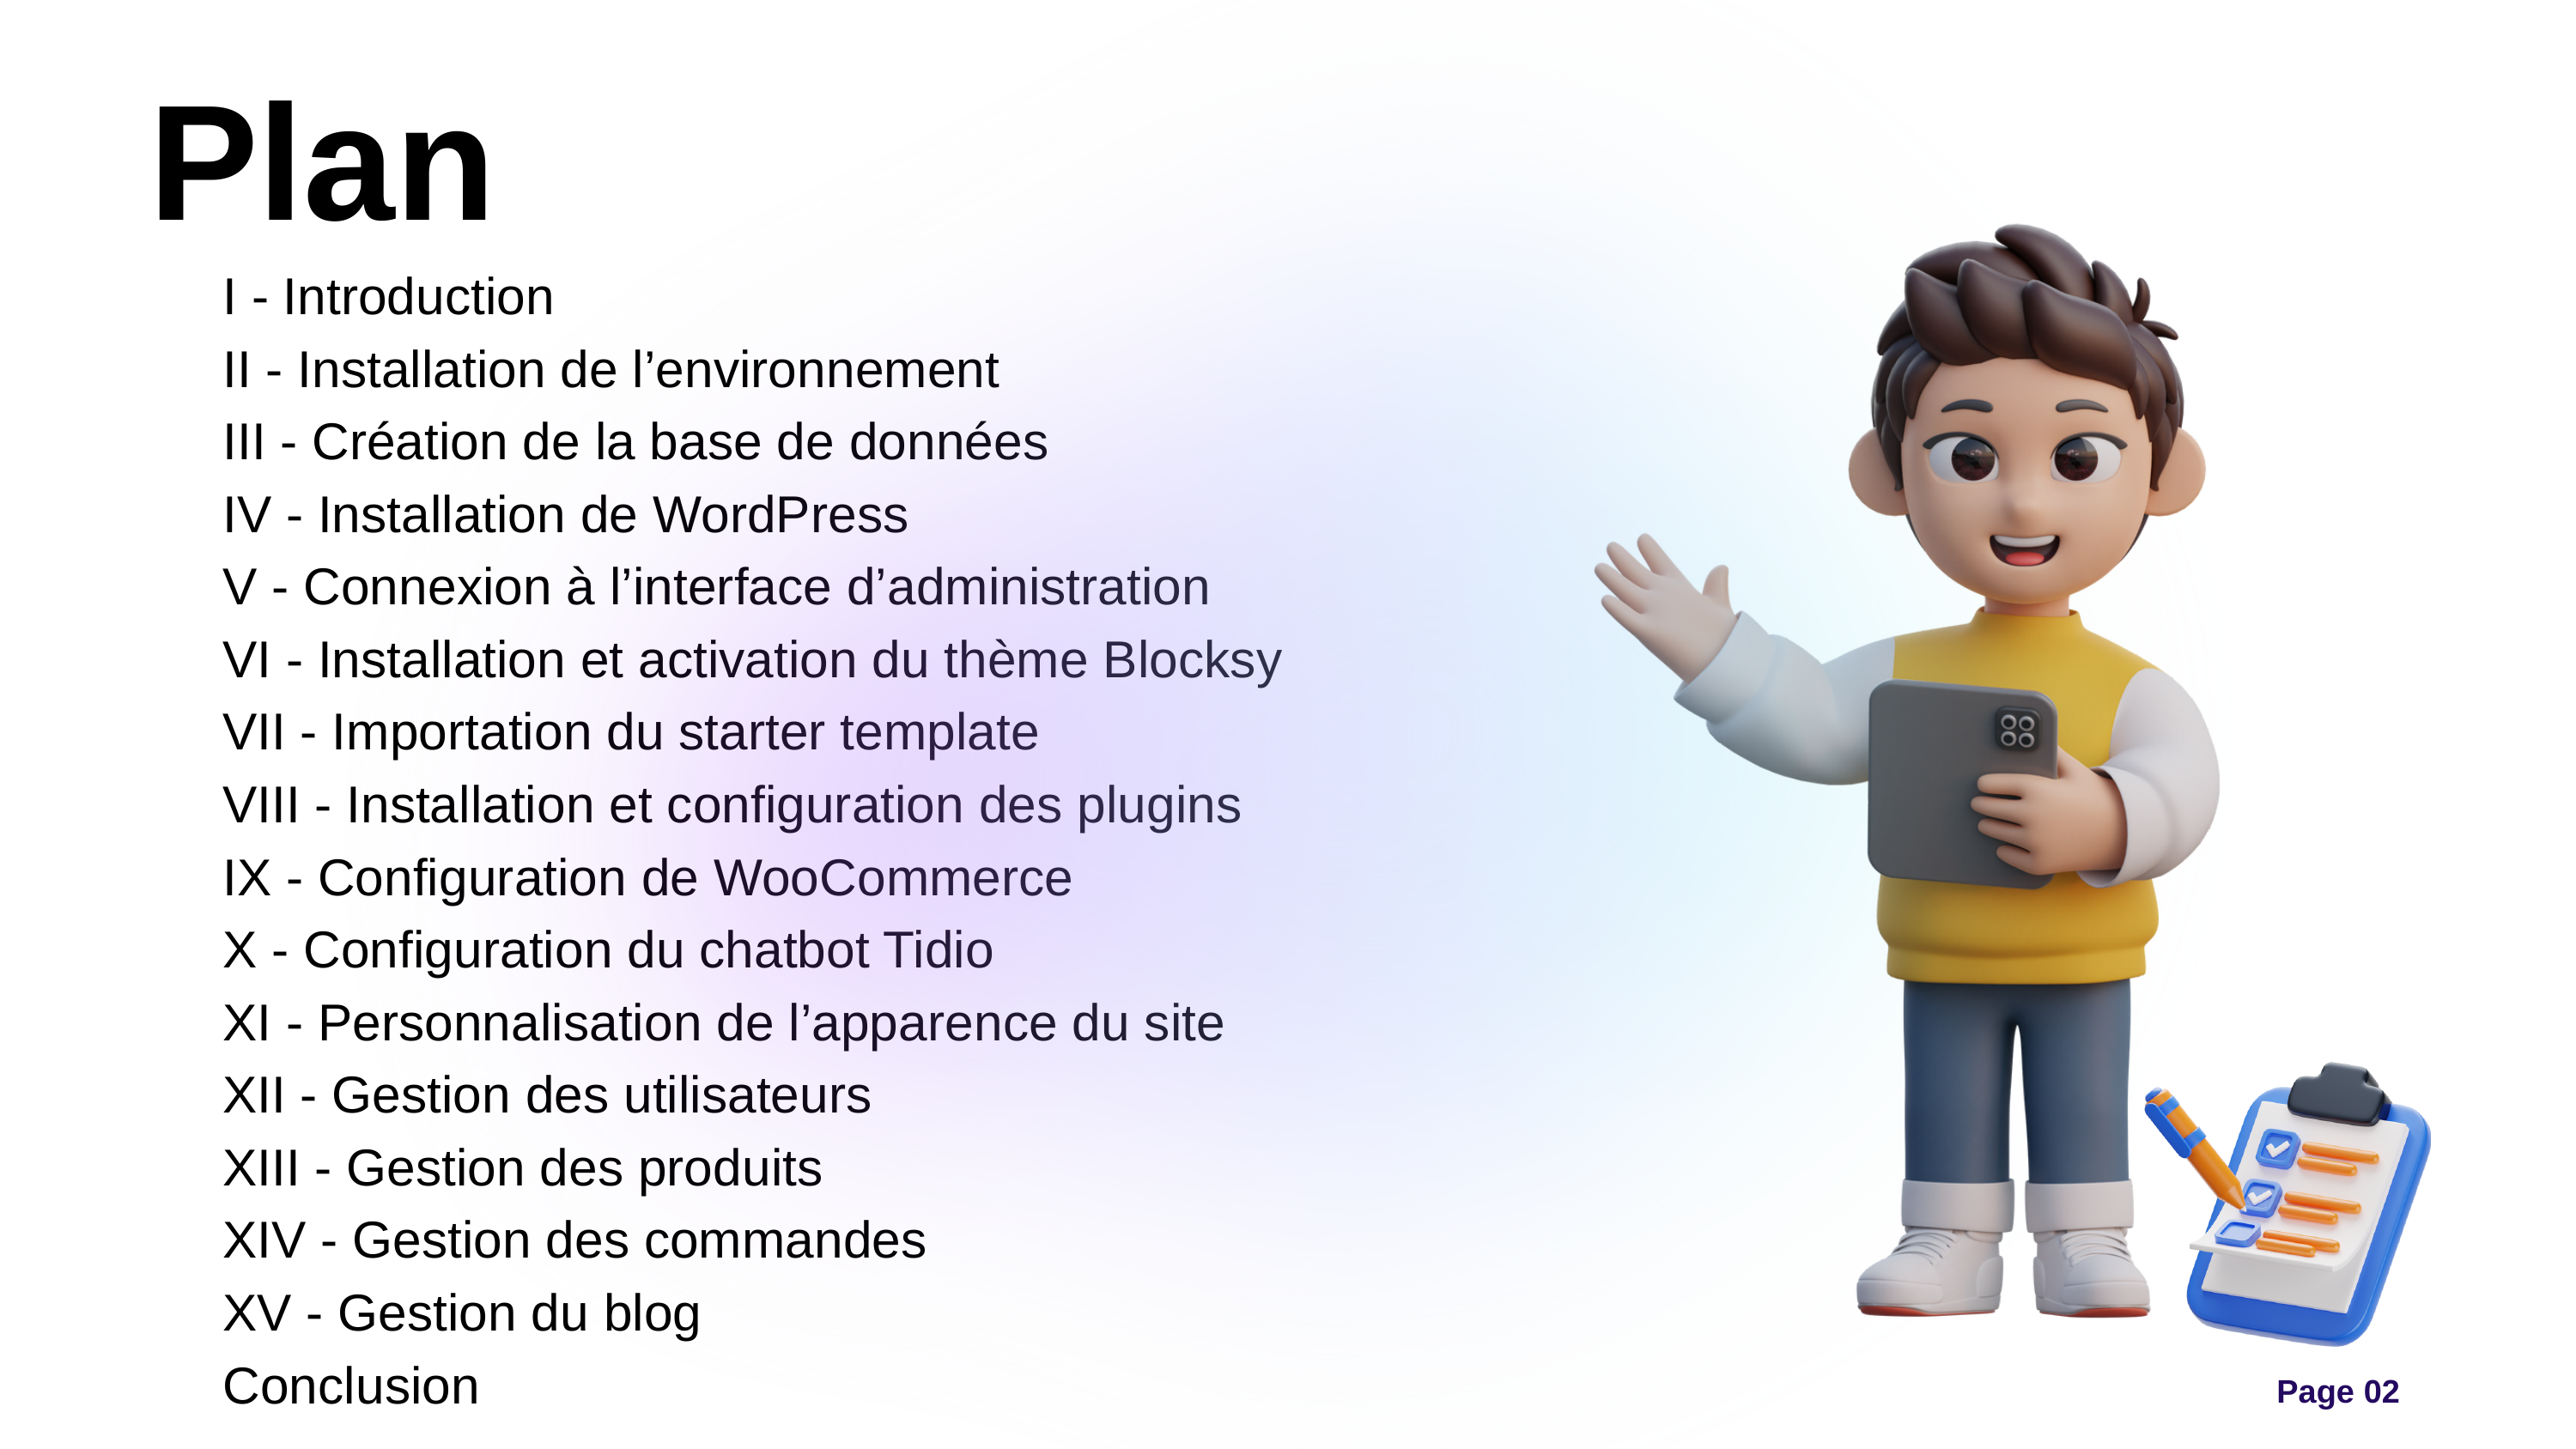

Plan

I - Introduction
II - Installation de l’environnement
III - Création de la base de données
IV - Installation de WordPress
V - Connexion à l’interface d’administration
VI - Installation et activation du thème Blocksy
VII - Importation du starter template
VIII - Installation et configuration des plugins
IX - Configuration de WooCommerce
X - Configuration du chatbot Tidio
XI - Personnalisation de l’apparence du site
XII - Gestion des utilisateurs
XIII - Gestion des produits
XIV - Gestion des commandes
XV - Gestion du blog
Conclusion

Page 02